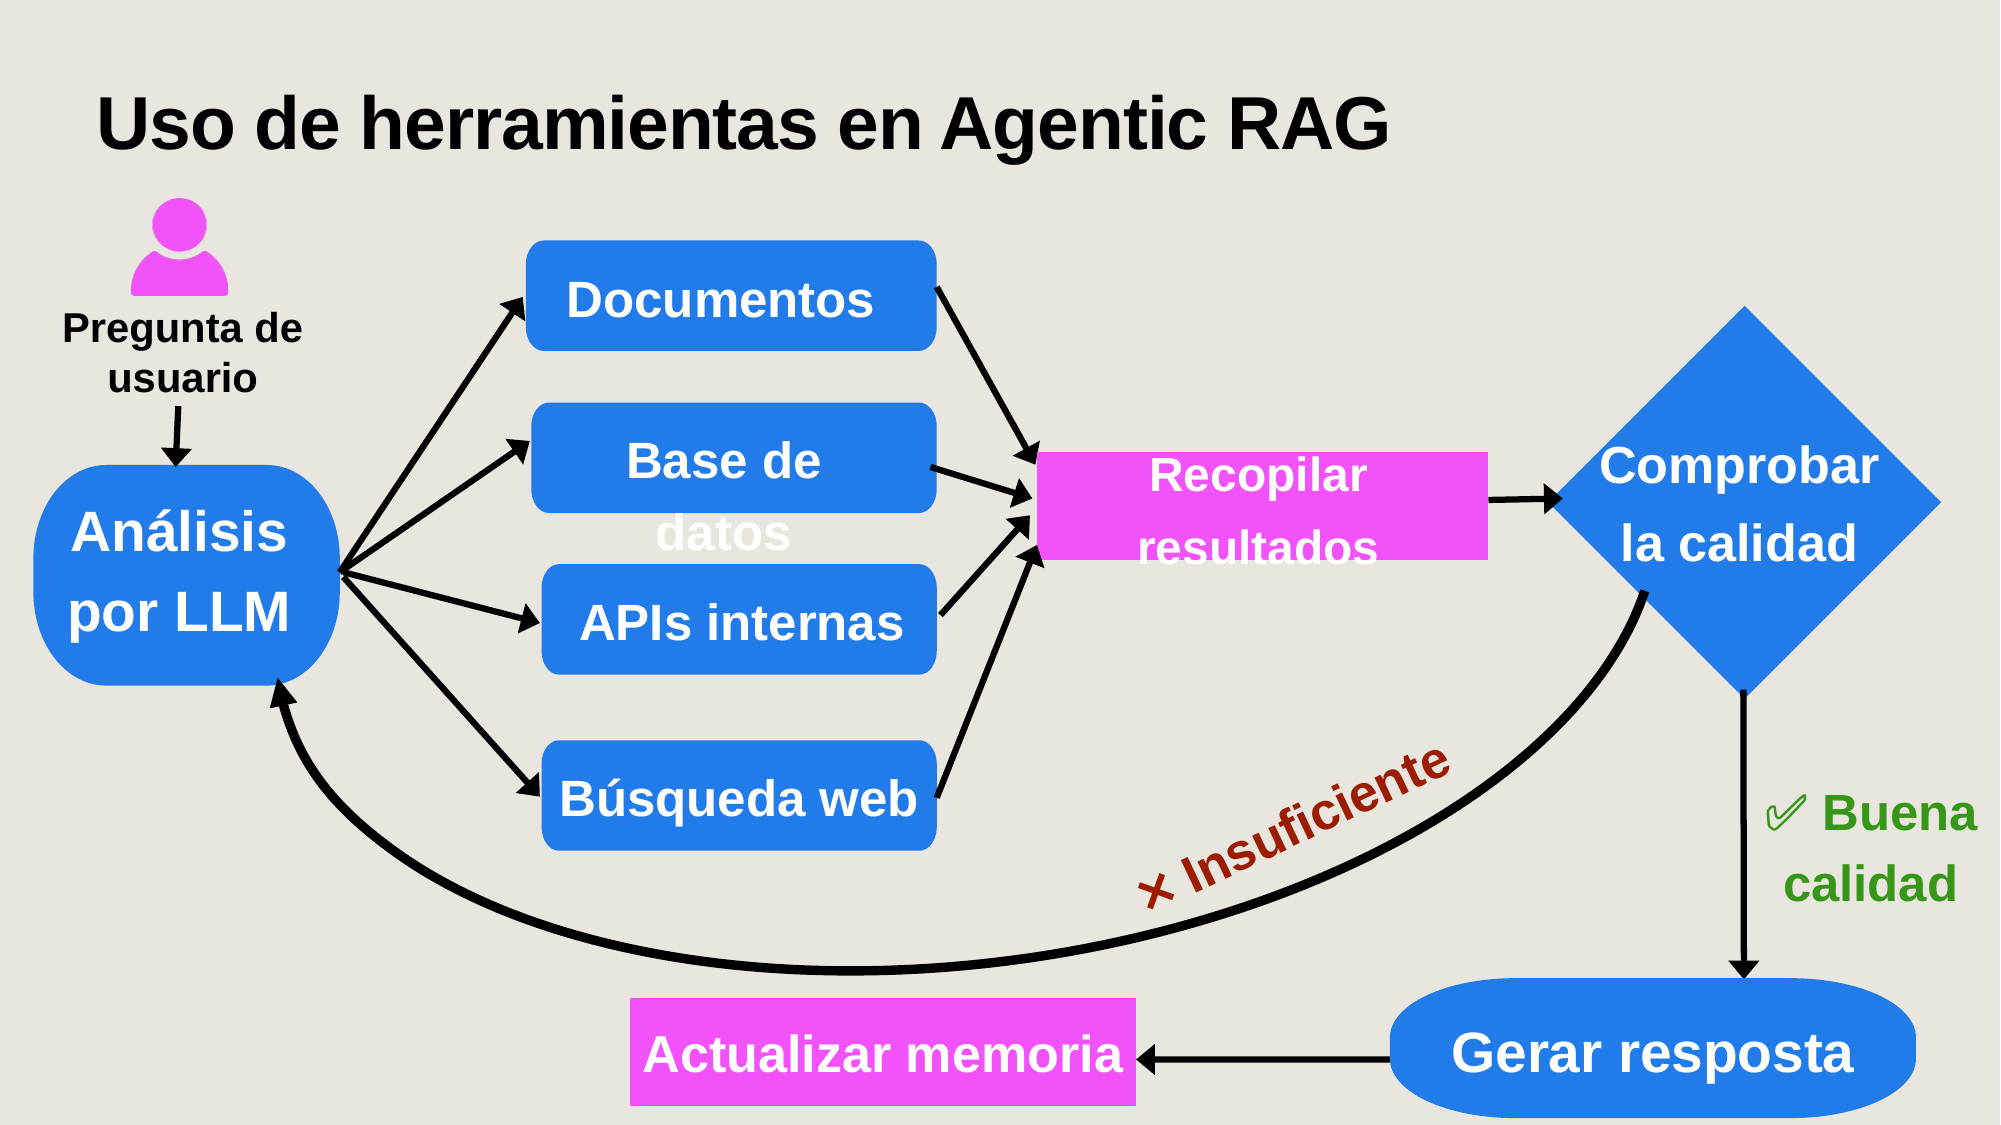

# Uso de herramientas en Agentic RAG

Documentos

Pregunta de usuario

Comprobar
la calidad

Base de datos

Recopilar resultados

Análisis
por LLM

APIs internas

Búsqueda web
✅ Buena calidad
❌ Insuficiente

Actualizar memoria
Gerar resposta